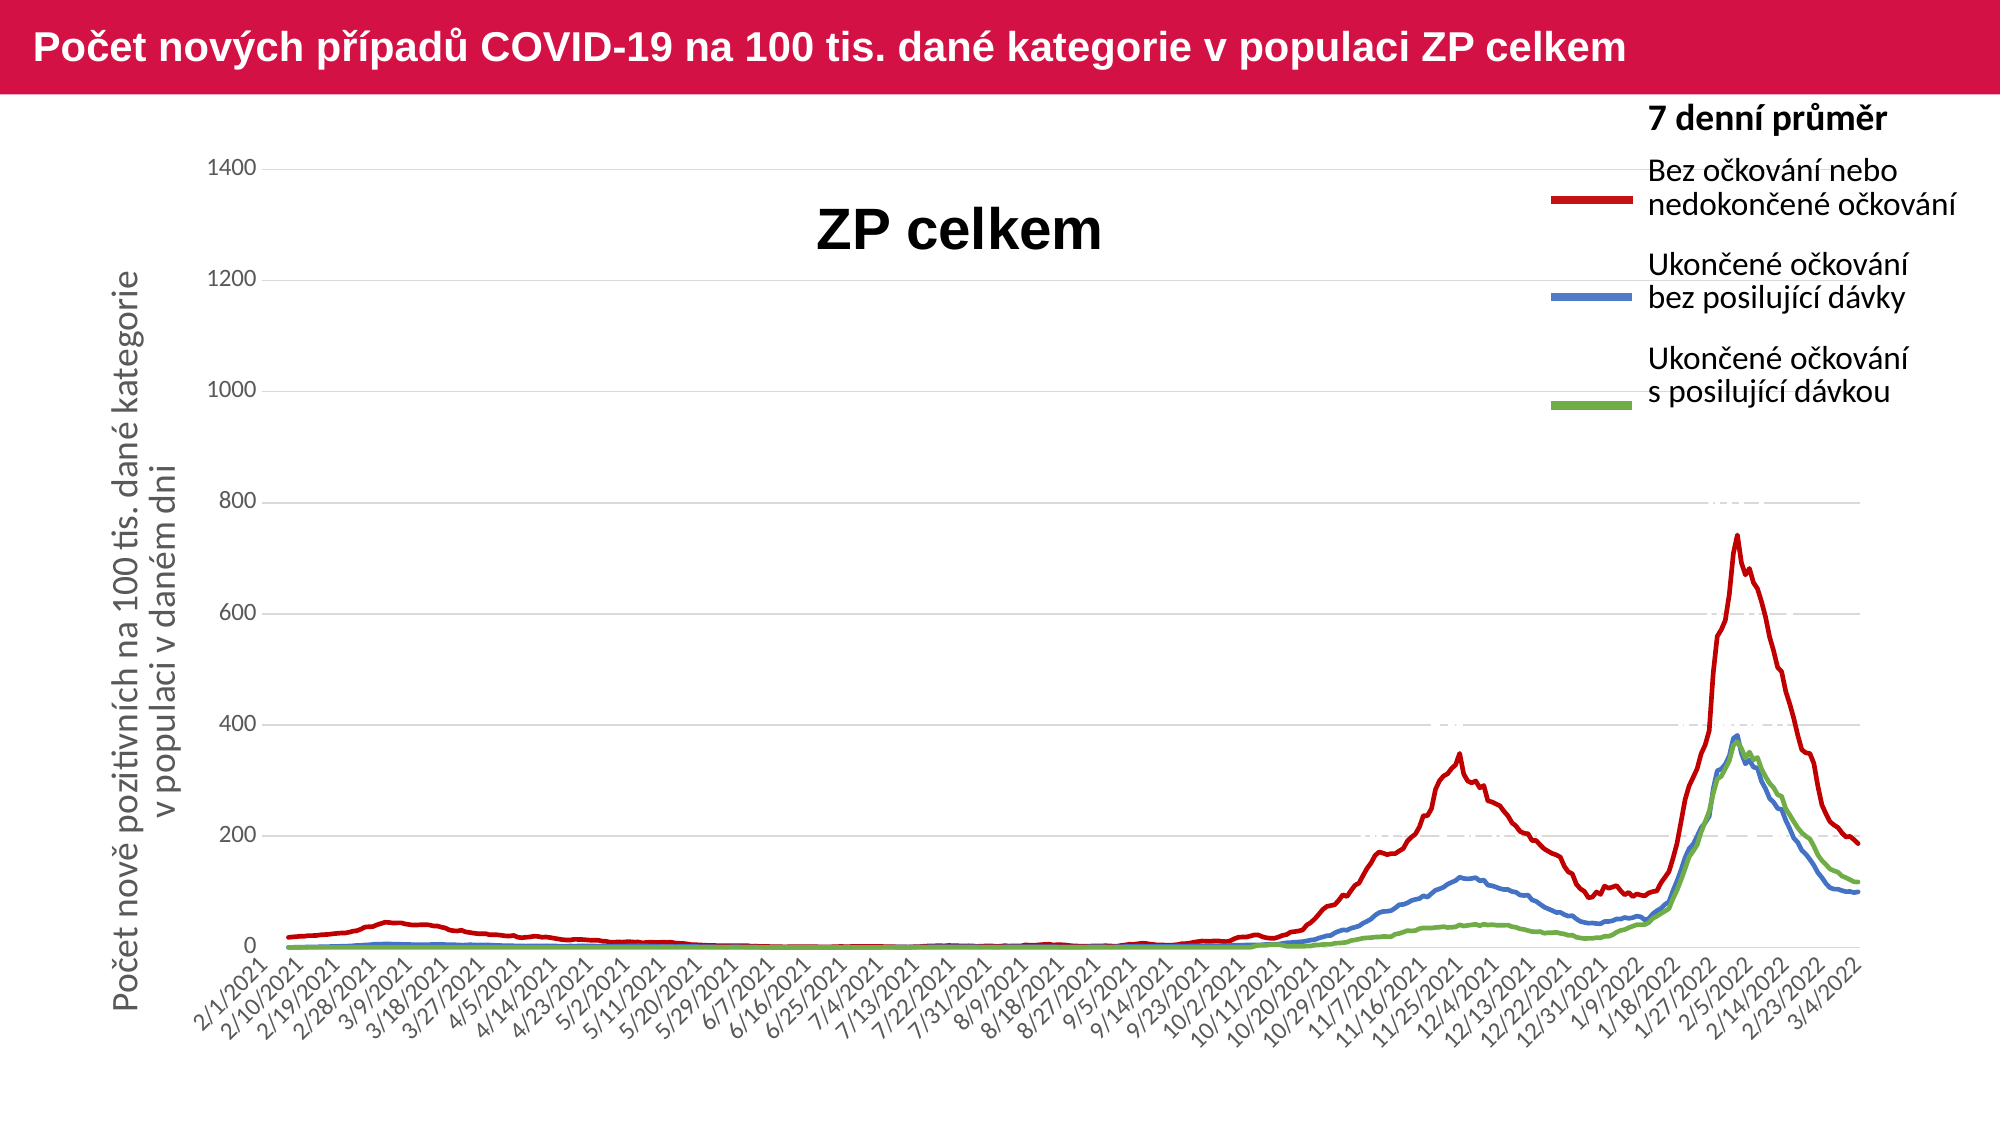

# Počet nových případů COVID-19 na 100 tis. dané kategorie v populaci ZP celkem
| 7 denní průměr |
| --- |
| Bez očkování nebo nedokončené očkování |
| Ukončené očkování bez posilující dávky |
| Ukončené očkování s posilující dávkou |

### Chart

| Category | Bez očkování | Ukončené očkování - bez posilující dávky | Ukončené očkování - s posilující dávkou |
|---|---|---|---|
| 44228 | 18.539652196124 | 0.0 | 0.0 |
| 44229 | 26.588452302809 | 0.0 | 0.0 |
| 44230 | 22.616095959257 | 0.0 | 0.0 |
| 44231 | 21.901191930253 | 0.0 | 0.0 |
| 44232 | 19.438399290075 | 0.0 | 0.0 |
| 44233 | 11.446789387554 | 0.0 | 0.0 |
| 44234 | 5.103646555463 | 0.0 | 0.0 |
| 44235 | 23.648997282515 | 0.0 | 0.0 |
| 44236 | 30.116537907555 | 0.817501062751 | 0.0 |
| 44237 | 27.971903776651 | 0.817531137717 | 0.0 |
| 44238 | 22.662684077651 | 1.226336809316 | 0.0 |
| 44239 | 26.970346568953 | 2.452763856071 | 0.0 |
| 44240 | 11.19235934935 | 0.40880734545 | 0.0 |
| 44241 | 7.482369666473 | 0.0 | 0.0 |
| 44242 | 31.133250311332 | 1.226507275232 | 0.0 |
| 44243 | 32.57328990228 | 2.453094783493 | 0.0 |
| 44244 | 31.489984153427 | 0.817728350641 | 0.0 |
| 44245 | 29.363339870172 | 4.088775493515 | 0.0 |
| 44246 | 31.77064822892 | 2.862236469799 | 0.0 |
| 44247 | 15.679065743944 | 1.635623888286 | 0.0 |
| 44248 | 7.595486111111 | 0.408919348836 | 0.0 |
| 44249 | 40.583061853033 | 3.680409588693 | 0.0 |
| 44250 | 46.545421519878 | 5.725268883163 | 0.0 |
| 44251 | 38.212798971728 | 5.725479611158 | 0.0 |
| 44252 | 47.778590472595 | 4.089762098538 | 0.0 |
| 44253 | 58.218746436352 | 8.588781415512 | 0.0 |
| 44254 | 20.452727130542 | 3.681041816635 | 0.0 |
| 44255 | 9.63124375474 | 4.499198324662 | 0.0 |
| 44256 | 62.762016184069 | 8.179825278932 | 0.0 |
| 44257 | 62.145050239043 | 4.907594092892 | 0.0 |
| 44258 | 54.571274425296 | 7.769848896885 | 0.0 |
| 44259 | 45.046735988588 | 4.49789212419 | 0.0 |
| 44260 | 51.711851473472 | 6.54171981814 | 0.0 |
| 44261 | 21.450562761823 | 3.679356357927 | 0.0 |
| 44262 | 10.729884622181 | 1.635109061774 | 0.0 |
| 44263 | 49.508406908326 | 5.722320319141 | 0.0 |
| 44264 | 53.676522272561 | 6.947821857847 | 0.0 |
| 44265 | 48.177292436165 | 2.451931918023 | 0.0 |
| 44266 | 46.505619429014 | 6.129228657004 | 0.0 |
| 44267 | 54.610348661071 | 6.537202812631 | 0.0 |
| 44268 | 22.106631989596 | 2.859745809451 | 0.0 |
| 44269 | 7.8032539569 | 3.267947157294 | 0.0 |
| 44270 | 36.542314042036 | 8.577520361399 | 0.0 |
| 44271 | 53.061866205486 | 4.492546457014 | 0.0 |
| 44272 | 33.555943020692 | 3.266986286825 | 0.0 |
| 44273 | 35.668049354011 | 5.308310773012 | 0.0 |
| 44274 | 29.896955161211 | 6.12437378278 | 0.0 |
| 44275 | 11.958940969338 | 1.224754742862 | 0.0 |
| 44276 | 5.979986976917 | 1.632846336913 | 0.0 |
| 44277 | 45.423271410726 | 5.714402334741 | 0.0 |
| 44278 | 32.222766727308 | 5.713819280058 | 0.0 |
| 44279 | 25.6529693312 | 6.529439610845 | 0.0 |
| 44280 | 27.912613097142 | 4.080500106093 | 0.0 |
| 44281 | 23.369624986253 | 3.264080426941 | 0.0 |
| 44282 | 11.008972312434 | 3.263747516492 | 0.0 |
| 44283 | 6.890279194112 | 1.631713993171 | 0.0 |
| 44284 | 31.300210754752 | 4.07888564844 | 0.0 |
| 44285 | 33.002836839592 | 2.447091835278 | 0.0 |
| 44286 | 24.140526263472 | 4.893684699894 | 0.0 |
| 44287 | 20.827647624929 | 2.038661170436 | 0.0 |
| 44288 | 16.771549618264 | 1.222967326389 | 0.0 |
| 44289 | 9.492584830849 | 3.668214109581 | 0.0 |
| 44290 | 14.616250347135 | 0.407504604802 | 0.0 |
| 44291 | 8.132605834775 | 1.222284694551 | 0.0 |
| 44292 | 26.93643002514 | 3.666166981685 | 0.0 |
| 44293 | 30.324855009286 | 2.850940606761 | 0.0 |
| 44294 | 24.604028909733 | 4.072009414485 | 0.0 |
| 44295 | 25.042062839926 | 2.035623409669 | 0.0 |
| 44296 | 7.844983133286 | 2.035242254885 | 0.0 |
| 44297 | 3.926958570587 | 0.813947809666 | 0.0 |
| 44298 | 11.935453069798 | 3.66207957292 | 0.0 |
| 44299 | 19.359990965337 | 2.034107921629 | 0.0 |
| 44300 | 21.285304952926 | 2.033735606236 | 0.0 |
| 44301 | 16.674170043186 | 2.440026189614 | 0.0 |
| 44302 | 15.933314884231 | 2.032974852101 | 0.0 |
| 44303 | 3.366918343812 | 2.439113626108 | 0.0 |
| 44304 | 3.375669859487 | 1.62577834138 | 0.0 |
| 44305 | 21.141649048625 | 2.844580261863 | 0.0 |
| 44306 | 17.221188950885 | 2.844048625105 | 0.0 |
| 44307 | 20.0673565184 | 4.874620693577 | 0.0 |
| 44308 | 13.291862721641 | 1.624569996629 | 0.0 |
| 44309 | 10.819290795488 | 2.030333177674 | 0.0 |
| 44310 | 4.536299468345 | 0.405990800248 | 0.0 |
| 44311 | 0.909926386955 | 0.405916640958 | 0.0 |
| 44312 | 11.027790030877 | 2.840886031769 | 0.0 |
| 44313 | 14.872238178894 | 2.840355774849 | 0.0 |
| 44314 | 7.525374622555 | 1.217073101467 | 0.0 |
| 44315 | 16.168148746968 | 4.056153387496 | 0.0 |
| 44316 | 11.56626506024 | 2.43323803151 | 0.0 |
| 44317 | 3.863390511512 | 0.810974101542 | 0.0 |
| 44318 | 4.839943082269 | 1.62203370586 | 0.0 |
| 44319 | 10.722710701265 | 2.838720142747 | 0.0 |
| 44320 | 10.79436730288 | 4.461081122732 | 0.0 |
| 44321 | 8.883010748443 | 3.244606855043 | 0.0 |
| 44322 | 4.96692031073 | 1.216791725816 | 0.0 |
| 44323 | 16.985731985132 | 1.622481098095 | 0.0 |
| 44324 | 8.006405124099 | 0.0 | 0.0 |
| 44325 | 2.004851741213 | 0.0 | 0.0 |
| 44326 | 9.049864754798 | 2.02843048163 | 0.0 |
| 44327 | 16.153947116015 | 1.217122479035 | 0.0 |
| 44328 | 5.074133084362 | 2.434383228722 | 0.0 |
| 44329 | 8.154362074061 | 2.434511636965 | 0.0 |
| 44330 | 6.142506142506 | 0.811549979305 | 0.0 |
| 44331 | 4.097856820882 | 0.811592791432 | 0.0 |
| 44332 | 1.025209911729 | 0.405819450926 | 0.0 |
| 44333 | 3.082930839584 | 3.24672689345 | 0.0 |
| 44334 | 7.208617387185 | 1.217591765832 | 0.0 |
| 44335 | 4.130183380142 | 1.217656012176 | 0.0 |
| 44336 | 4.143188597944 | 1.623633610839 | 0.0 |
| 44337 | 4.159560750384 | 0.405929822852 | 0.0 |
| 44338 | 1.040344562118 | 0.405951245255 | 0.0 |
| 44339 | 1.041514779094 | 0.0 | 0.0 |
| 44340 | 1.043786858723 | 1.217987235493 | 0.0 |
| 44341 | 3.137878375834 | 0.812037646065 | 0.0 |
| 44342 | 7.347615698705 | 0.812080509661 | 0.0 |
| 44343 | 2.106682396561 | 1.218190013278 | 0.0 |
| 44344 | 4.228508605015 | 1.624339097029 | 0.0 |
| 44345 | 0.0 | 0.406107862248 | 0.0 |
| 44346 | 1.063060764553 | 0.0 | 0.0 |
| 44347 | 4.268624542456 | 0.812301493822 | 0.0 |
| 44348 | 2.150768899881 | 0.0 | 0.0 |
| 44349 | 0.0 | 0.0 | 0.0 |
| 44350 | 4.373161905386 | 1.218526476549 | 0.0 |
| 44351 | 0.0 | 0.0 | 0.0 |
| 44352 | 0.0 | 0.0 | 0.0 |
| 44353 | 1.106610893477 | 0.0 | 0.0 |
| 44354 | 0.0 | 0.406208490569 | 0.0 |
| 44355 | 1.122762894931 | 0.40621509089 | 0.0 |
| 44356 | 2.261164499717 | 0.0 | 0.0 |
| 44357 | 1.14108357296 | 0.0 | 0.0 |
| 44358 | None | None | 0.0 |
| 44359 | 1.157045830585 | 0.406248095712 | 0.0 |
| 44360 | 1.160267789805 | 0.406256347755 | 0.0 |
| 44361 | 1.167515060944 | 0.0 | 0.0 |
| 44362 | None | None | 0.0 |
| 44363 | 0.0 | 0.0 | 0.0 |
| 44364 | 2.385183241702 | 0.0 | 0.0 |
| 44365 | 0.0 | 0.0 | 0.0 |
| 44366 | 0.0 | 0.406304216218 | 0.0 |
| 44367 | 1.208868257537 | 0.0 | 0.0 |
| 44368 | None | None | 0.0 |
| 44369 | 1.222897533415 | 0.0 | 0.0 |
| 44370 | 2.461205252212 | 0.0 | 0.0 |
| 44371 | 2.478284036133 | 0.0 | 0.0 |
| 44372 | None | None | 0.0 |
| 44373 | 1.253839884646 | 0.0 | 0.0 |
| 44374 | 1.255792342178 | 0.0 | 0.0 |
| 44375 | 0.0 | 0.406376865777 | 0.0 |
| 44376 | 3.813737080965 | 0.0 | 0.0 |
| 44377 | None | None | 0.0 |
| 44378 | 1.28925790315 | 0.406375214362 | 0.0 |
| 44379 | 1.299156847206 | 0.8126975871 | 0.0 |
| 44380 | None | None | 0.0 |
| 44381 | 1.30507412821 | 0.406297613001 | 0.0 |
| 44382 | 0.0 | 0.812542404556 | 0.0 |
| 44383 | 1.321353065539 | 0.0 | 0.0 |
| 44384 | 0.0 | 0.406220041271 | 0.0 |
| 44385 | 0.0 | 1.624774562529 | 0.0 |
| 44386 | 0.0 | 0.406167243424 | 0.0 |
| 44387 | 1.353931139062 | 0.0 | 0.0 |
| 44388 | 0.0 | 0.406116108595 | 0.0 |
| 44389 | 2.729145913786 | 1.624358885852 | 0.0 |
| 44390 | 4.122181458427 | 0.40606498664 | 0.0 |
| 44391 | 1.384312965475 | 1.624154424602 | 0.0 |
| 44392 | 4.18643594753 | 0.406012229088 | 0.0 |
| 44393 | 2.812227565454 | 2.029937518523 | 0.0 |
| 44394 | 1.409165210529 | 0.0 | 0.0 |
| 44395 | 2.822148219224 | 0.405934766283 | 0.0 |
| 44396 | 2.82577673538 | 2.029550251664 | 0.0 |
| 44397 | 2.830175329361 | 2.029418449849 | 0.0 |
| 44398 | 5.698573931873 | 0.81171466606 | 0.0 |
| 44399 | 2.866397225327 | 2.02916313254 | 0.0 |
| 44400 | 1.442377037357 | 1.217418828599 | 0.0 |
| 44401 | 0.0 | 0.405779929313 | 0.0 |
| 44402 | 1.44812106292 | 0.0 | 0.0 |
| 44403 | 4.369929061484 | 2.028644459771 | 0.0 |
| 44404 | 1.46466495789 | 0.811405110229 | 0.0 |
| 44405 | 0.0 | 0.811355734865 | 0.0 |
| 44406 | 5.936920222634 | 0.405651537216 | 0.0 |
| 44407 | 2.988911139671 | 0.811250420836 | 0.0 |
| 44408 | 1.497319797562 | 0.405598887036 | 0.0 |
| 44409 | 0.0 | 0.405616983994 | 0.0 |
| 44410 | 0.0 | 0.811270165134 | 0.0 |
| 44411 | 3.044649789158 | 1.622606148866 | 0.0 |
| 44412 | 7.666242467916 | 1.622678555491 | 0.0 |
| 44413 | 0.0 | 1.217058288978 | 0.0 |
| 44414 | 4.662801722128 | 0.811408402134 | 0.0 |
| 44415 | 1.559113799716 | 0.0 | 0.0 |
| 44416 | 0.0 | 0.811477538301 | 0.0 |
| 44417 | 12.563603241409 | 1.217265696641 | 0.0 |
| 44418 | 1.579953549365 | 0.811546686251 | 0.0 |
| 44419 | 4.769627015167 | 1.62316582262 | 0.0 |
| 44420 | 3.196522183863 | 0.811615845987 | 0.0 |
| 44421 | 9.64242667738 | 1.21747811583 | 0.0 |
| 44422 | 4.831773744141 | 0.405842508756 | 0.0 |
| 44423 | 1.61360592516 | 0.40586062746 | 0.0 |
| 44424 | 4.862473053795 | 1.217631301241 | 0.0 |
| 44425 | 3.25780651887 | 0.405895222207 | 0.0 |
| 44426 | 4.913039206052 | 0.0 | 0.0 |
| 44427 | 0.0 | 1.217789468556 | 0.0 |
| 44428 | 3.311916274756 | 0.405946301423 | 0.0 |
| 44429 | 0.0 | 0.405964429396 | 0.0 |
| 44430 | 0.0 | 0.811965117978 | 0.0 |
| 44431 | 3.347168295621 | 1.624002760804 | 0.0 |
| 44432 | 3.364624339692 | 1.218056469097 | 0.0 |
| 44433 | 3.38558418255 | 1.624141235321 | 0.0 |
| 44434 | 5.105774631107 | 0.406053444754 | 0.0 |
| 44435 | 1.712798026856 | 1.218209800091 | 0.0 |
| 44436 | 0.0 | 0.406088072381 | 0.0 |
| 44437 | 3.436071882623 | 0.0 | 0.0 |
| 44438 | 0.0 | 0.406122705914 | 0.0 |
| 44439 | 1.735628991946 | 2.436835200896 | 0.0 |
| 44440 | 3.489792357354 | 2.030514573003 | 0.0 |
| 44441 | 14.032133585911 | 1.624266542139 | 0.0 |
| 44442 | 7.063269234165 | 3.248242903604 | 0.0 |
| 44443 | 8.839388314328 | 1.623976387383 | 0.0 |
| 44444 | 1.769473050925 | 0.811915674438 | 0.0 |
| 44445 | 7.113640405477 | 1.217764752205 | 0.0 |
| 44446 | 8.932878352062 | 2.841185829788 | 0.0 |
| 44447 | 1.794075961176 | 0.40584745006 | 0.0 |
| 44448 | 5.403360890473 | 1.623251453824 | 0.0 |
| 44449 | 1.808808899339 | 1.623106544771 | 0.0 |
| 44450 | 1.810053034553 | 1.217221246191 | 0.0 |
| 44451 | 3.622466537465 | 1.217112603201 | 0.0 |
| 44452 | 3.631477648255 | 2.839664432797 | 0.0 |
| 44453 | 7.282923365438 | 2.433780878594 | 0.0 |
| 44454 | 5.472954483261 | 2.027977984271 | 0.0 |
| 44455 | 10.970325270144 | 4.461153492069 | 0.0 |
| 44456 | 12.828031080486 | 1.216579546053 | 0.0 |
| 44457 | 3.665823527255 | 1.216471017578 | 0.0 |
| 44458 | 9.16371900372 | 1.621810102255 | 0.0 |
| 44459 | 14.691568875911 | 3.246621484517 | 0.0 |
| 44460 | 14.713455455013 | 4.062629496315 | 0.0 |
| 44461 | 12.893718916927 | 3.253288871718 | 0.0 |
| 44462 | 9.223900972199 | 3.257992262268 | 0.0 |
| 44463 | 11.091803157466 | 2.853788199993 | 0.0 |
| 44464 | 9.24299842869 | 1.630895687911 | 0.0 |
| 44465 | 9.242315015064 | 1.631081896622 | 0.0 |
| 44466 | 7.40247242579 | 4.902601647274 | 0.0 |
| 44467 | 12.974495848161 | 4.085701678406 | 0.0 |
| 44468 | 22.272128287458 | 4.097991164731 | 0.0 |
| 44469 | 35.319267589924 | 7.398577828928 | 0.0 |
| 44470 | 29.805704066615 | 1.653678400892 | 0.0 |
| 44471 | 13.045098770033 | 2.894667195977 | 0.0 |
| 44472 | 9.321054397673 | 4.135991397137 | 0.0 |
| 44473 | 18.678321939556 | 4.153168867846 | 0.0 |
| 44474 | 28.060460939838 | 5.006968030509 | 13.854253255749 |
| 44475 | 20.605810838656 | 5.456522012868 | 11.584800741427 |
| 44476 | 13.137644983296 | 8.017080601196 | 0.0 |
| 44477 | 16.93161508795 | 6.822416755855 | 0.0 |
| 44478 | 7.528561480115 | 2.561005279939 | 7.948493760432 |
| 44479 | 9.414068383792 | 2.135064158677 | 0.0 |
| 44480 | 33.94369118784 | 9.44258692545 | 0.0 |
| 44481 | 49.037173949944 | 14.246551686921 | 6.572461386789 |
| 44482 | 30.239458713689 | 13.900472616068 | 0.0 |
| 44483 | 45.42701393095 | 10.062562891018 | 0.0 |
| 44484 | 22.750540325332 | 11.044451709239 | 0.0 |
| 44485 | 15.172204521316 | 6.194005087932 | 4.80653689017 |
| 44486 | 22.763487366264 | 7.084034357566 | 0.0 |
| 44487 | 94.98299804335 | 17.819753196418 | 4.474272930648 |
| 44488 | 79.904115061925 | 25.114022145185 | 8.392077878482 |
| 44489 | 76.196281621456 | 19.898607549712 | 11.678150181011 |
| 44490 | 103.002327089612 | 29.239231739186 | 0.0 |
| 44491 | 84.086609207483 | 25.47947743908 | 6.463915193432 |
| 44492 | 53.528073562866 | 20.427112349117 | 6.37023824691 |
| 44493 | 34.416826003824 | 12.086108877246 | 0.0 |
| 44494 | 107.236552344842 | 50.182909670762 | 17.875230888398 |
| 44495 | 136.12746131871 | 45.928465231678 | 11.241323103729 |
| 44496 | 143.953934740882 | 37.477837624866 | 15.522727860709 |
| 44497 | 80.73352171155 | 24.067504536724 | 7.687970888216 |
| 44498 | 157.956581203166 | 50.086557351539 | 26.749671708574 |
| 44499 | 121.408336705787 | 33.12226010716 | 14.471430983333 |
| 44500 | 61.680801850424 | 28.295857584021 | 9.573958831977 |
| 44501 | 202.636200474747 | 85.092568910224 | 29.92564627886 |
| 44502 | 225.95596755504 | 70.019317386144 | 15.429377534826 |
| 44503 | 212.733039374951 | 66.300007534091 | 18.892480792644 |
| 44504 | 174.388188106725 | 70.342127798393 | 13.850141469302 |
| 44505 | 202.039825157843 | 84.183832546924 | 27.633978740259 |
| 44506 | 106.922762884192 | 47.943634961332 | 21.891019209369 |
| 44507 | 42.794895736072 | 29.229845760367 | 7.257420712678 |
| 44508 | 216.302589785061 | 95.317338276494 | 29.929050544884 |
| 44509 | 224.710319088653 | 101.567111399445 | 46.049938600081 |
| 44510 | 246.966816284129 | 108.123228204562 | 27.970647273684 |
| 44511 | 204.005570921359 | 73.986225505663 | 30.230227044915 |
| 44512 | 295.031666732229 | 103.098497865971 | 46.791746539674 |
| 44513 | 157.514422414302 | 77.769136762581 | 18.009094592769 |
| 44514 | 80.788177339901 | 43.389015903743 | 11.962437944853 |
| 44515 | 306.318056955396 | 105.474579504269 | 54.097521748665 |
| 44516 | 368.572277816308 | 137.615722311944 | 55.102646339912 |
| 44517 | 244.401613448049 | 90.603969479568 | 26.710903672046 |
| 44518 | 295.05582137161 | 120.369517139697 | 30.144832216604 |
| 44519 | 536.600993112285 | 144.028946305306 | 54.085428594042 |
| 44520 | 266.61855504771 | 94.546266009736 | 20.967107849561 |
| 44521 | 140.435349583709 | 65.270696985199 | 19.600669036169 |
| 44522 | 334.077964941938 | 142.393516348555 | 43.57075121101 |
| 44523 | 435.694690979506 | 161.359982724284 | 57.597195267013 |
| 44524 | 291.279810668123 | 112.771697941613 | 31.851035158642 |
| 44525 | 438.382854359473 | 163.19719251747 | 55.047628165238 |
| 44526 | 277.330288138012 | 128.434044419384 | 40.260427450709 |
| 44527 | 177.638026788631 | 88.008247630063 | 28.582861716115 |
| 44528 | 116.495329967912 | 71.865347033978 | 26.165204828049 |
| 44529 | 359.180657608472 | 151.590425599673 | 50.266411983512 |
| 44530 | 348.554221837231 | 121.733641639346 | 40.543502081963 |
| 44531 | 320.102432778489 | 123.083736014691 | 50.570804506181 |
| 44532 | 246.877722916061 | 99.011861621022 | 44.219835754895 |
| 44533 | 263.086463575052 | 121.064556491156 | 45.636168184491 |
| 44534 | 152.658984922311 | 71.285031501194 | 22.188826917064 |
| 44535 | 92.121516655151 | 51.723199215985 | 24.12230006131 |
| 44536 | 290.446825079451 | 140.995219918153 | 51.475974578787 |
| 44537 | 289.781500518222 | 121.10076418758 | 41.863408460302 |
| 44538 | 233.997745112638 | 97.326346524109 | 30.595659240845 |
| 44539 | 205.501444932034 | 90.792756596772 | 36.624532802434 |
| 44540 | 196.230646482943 | 85.498816170237 | 25.569608693666 |
| 44541 | 129.595230895503 | 65.344121231699 | 15.436162388428 |
| 44542 | 84.324324324324 | 56.698525838328 | 9.048872962872 |
| 44543 | 204.099357304151 | 79.563368133012 | 39.350009390343 |
| 44544 | 292.212748326318 | 104.440604102487 | 37.987543619417 |
| 44545 | 177.444794952681 | 60.037694552529 | 34.878144482713 |
| 44546 | 156.284393572529 | 56.227374258645 | 15.460729746444 |
| 44547 | 166.07617360496 | 61.965644364263 | 32.000538956445 |
| 44548 | 102.034026129583 | 44.87234997284 | 15.101304584923 |
| 44549 | 66.616334325176 | 32.36424776805 | 14.223203902177 |
| 44550 | 176.256665402378 | 80.539053466767 | 26.493355963074 |
| 44551 | 177.149904697836 | 76.520338300443 | 29.502392971874 |
| 44552 | 105.670218984666 | 39.818945691833 | 17.871503887052 |
| 44553 | 131.058637442096 | 62.803823692538 | 18.617753241917 |
| 44554 | 36.42323802586 | 20.39467780488 | 5.665951677526 |
| 44555 | 43.34534835972 | 13.870417662753 | 5.66585995613 |
| 44556 | 34.270830953414 | 19.587519485501 | 7.283498021316 |
| 44557 | 96.403240985149 | 70.732409425504 | 28.114030507739 |
| 44558 | 186.833971490519 | 78.798938287989 | 29.481601886822 |
| 44559 | 169.27536231884 | 33.486253892777 | 27.64743984707 |
| 44560 | 100.305582122279 | 59.901457883369 | 15.686028454455 |
| 44561 | 141.013889868152 | 48.178514073197 | 25.057750283857 |
| 44562 | 16.512939067254 | 14.379604645458 | 5.481039518294 |
| 44563 | 49.659477866061 | 29.6662965443 | 25.80564439822 |
| 44564 | 114.236755676138 | 93.240492036064 | 61.298757730238 |
| 44565 | 122.155688622754 | 76.135105204872 | 52.260657715748 |
| 44566 | 118.112134213951 | 54.279310827847 | 37.291282972343 |
| 44567 | 130.655698040164 | 48.82639110827 | 39.127163280662 |
| 44568 | 87.270611621536 | 57.247226235585 | 45.046042963586 |
| 44569 | 51.006776614607 | 33.770216494468 | 23.560074508735 |
| 44570 | 34.071550255536 | 21.048585626561 | 27.198282832737 |
| 44571 | 105.178191424308 | 54.512024983138 | 62.045154273451 |
| 44572 | 159.842616500676 | 92.427481771246 | 76.788780145029 |
| 44573 | 133.475047581382 | 113.374400060466 | 91.934869890611 |
| 44574 | 138.954368377955 | 87.908727807823 | 64.129513114485 |
| 44575 | 189.082947703637 | 87.390519099683 | 80.32071922272 |
| 44576 | 122.151867178541 | 82.85004142502 | 53.429694255604 |
| 44577 | 104.929172808354 | 55.685814771395 | 58.988764044943 |
| 44578 | 271.302250803858 | 191.86870277078 | 188.047452271599 |
| 44579 | 348.40566537908 | 214.113658667142 | 182.296377729227 |
| 44580 | 403.348554033485 | 251.785981915371 | 220.852949321517 |
| 44581 | 420.692996099028 | 244.745032078721 | 206.669927458855 |
| 44582 | 361.928230401971 | 200.488499898229 | 228.598023379965 |
| 44583 | 229.115716308405 | 139.70753196957 | 125.147886505228 |
| 44584 | 214.127238016614 | 156.277131446431 | 138.748393799382 |
| 44585 | 461.199637258712 | 298.301737350463 | 349.181499506517 |
| 44586 | 457.844488957103 | 278.361290189058 | 312.039995387234 |
| 44587 | 585.19253879513 | 333.486181166367 | 354.0062153763 |
| 44588 | 1148.52108244178 | 589.760003358064 | 431.347742994804 |
| 44589 | 821.463363260577 | 428.638119085006 | 409.181169643036 |
| 44590 | 311.436036844466 | 160.569970225435 | 159.652638610554 |
| 44591 | 333.262801523487 | 217.250082533732 | 235.041165590507 |
| 44592 | 790.618698928154 | 401.653742341801 | 449.340966582345 |
| 44593 | 972.421488920771 | 498.940826048152 | 505.409408186171 |
| 44594 | 816.945634529923 | 373.472647985838 | 398.255891006441 |
| 44595 | 799.530941847449 | 366.165446115179 | 348.478135807285 |
| 44596 | 667.378537106246 | 293.07621070981 | 288.659250276796 |
| 44597 | 392.596747055524 | 208.265183731327 | 234.5252839337 |
| 44598 | 154.976619906479 | 127.638684339715 | 137.658488391239 |
| 44599 | 714.362157534246 | 390.372986626718 | 478.217111884385 |
| 44600 | 806.430006697923 | 331.260214770695 | 359.835053712604 |
| 44601 | 625.553735871345 | 280.518794759248 | 302.871377999213 |
| 44602 | 548.667330087948 | 244.943894607924 | 264.40655780621 |
| 44603 | 493.554129133178 | 243.964647304745 | 234.280680001305 |
| 44604 | 183.515949695039 | 130.927812174067 | 144.841489910028 |
| 44605 | 99.913588248001 | 114.347884009059 | 118.065294674015 |
| 44606 | 467.9596418621 | 255.942312828273 | 321.822007674217 |
| 44607 | 647.520997019777 | 225.202626620734 | 282.454621777641 |
| 44608 | 445.289166440401 | 160.868690931027 | 218.437134312833 |
| 44609 | 334.448160535117 | 190.386596783586 | 185.681731125062 |
| 44610 | 310.719834282755 | 145.017143499522 | 172.337833985539 |
| 44611 | 144.559910536508 | 82.109193980158 | 101.696452283635 |
| 44612 | 90.060586212542 | 48.380926663516 | 82.904776092335 |
| 44613 | 344.459936028869 | 181.430937919066 | 230.395361028236 |
| 44614 | 358.737026590355 | 132.046724225495 | 171.370185467808 |
| 44615 | 211.138226987304 | 99.486738869921 | 149.252766991232 |
| 44616 | 222.405271828665 | 115.537532707316 | 134.902244282791 |
| 44617 | 211.876066259424 | 92.047546535148 | 116.626717183432 |
| 44618 | 101.869441920651 | 64.802919542059 | 78.59862516831 |
| 44619 | 57.849646015261 | 46.625878499783 | 64.420952270516 |
| 44620 | 275.755570262519 | 163.938158883398 | 182.217385985358 |
| 44621 | 309.21288755142 | 118.522570572213 | 150.601440367621 |
| 44622 | 218.358716382431 | 101.5390583108 | 124.154878386115 |
| 44623 | 179.88100179881 | 101.651552184937 | 108.664201896801 |
| 44624 | 163.520966713782 | 101.835324271133 | 114.340039569362 |
ZP celkem